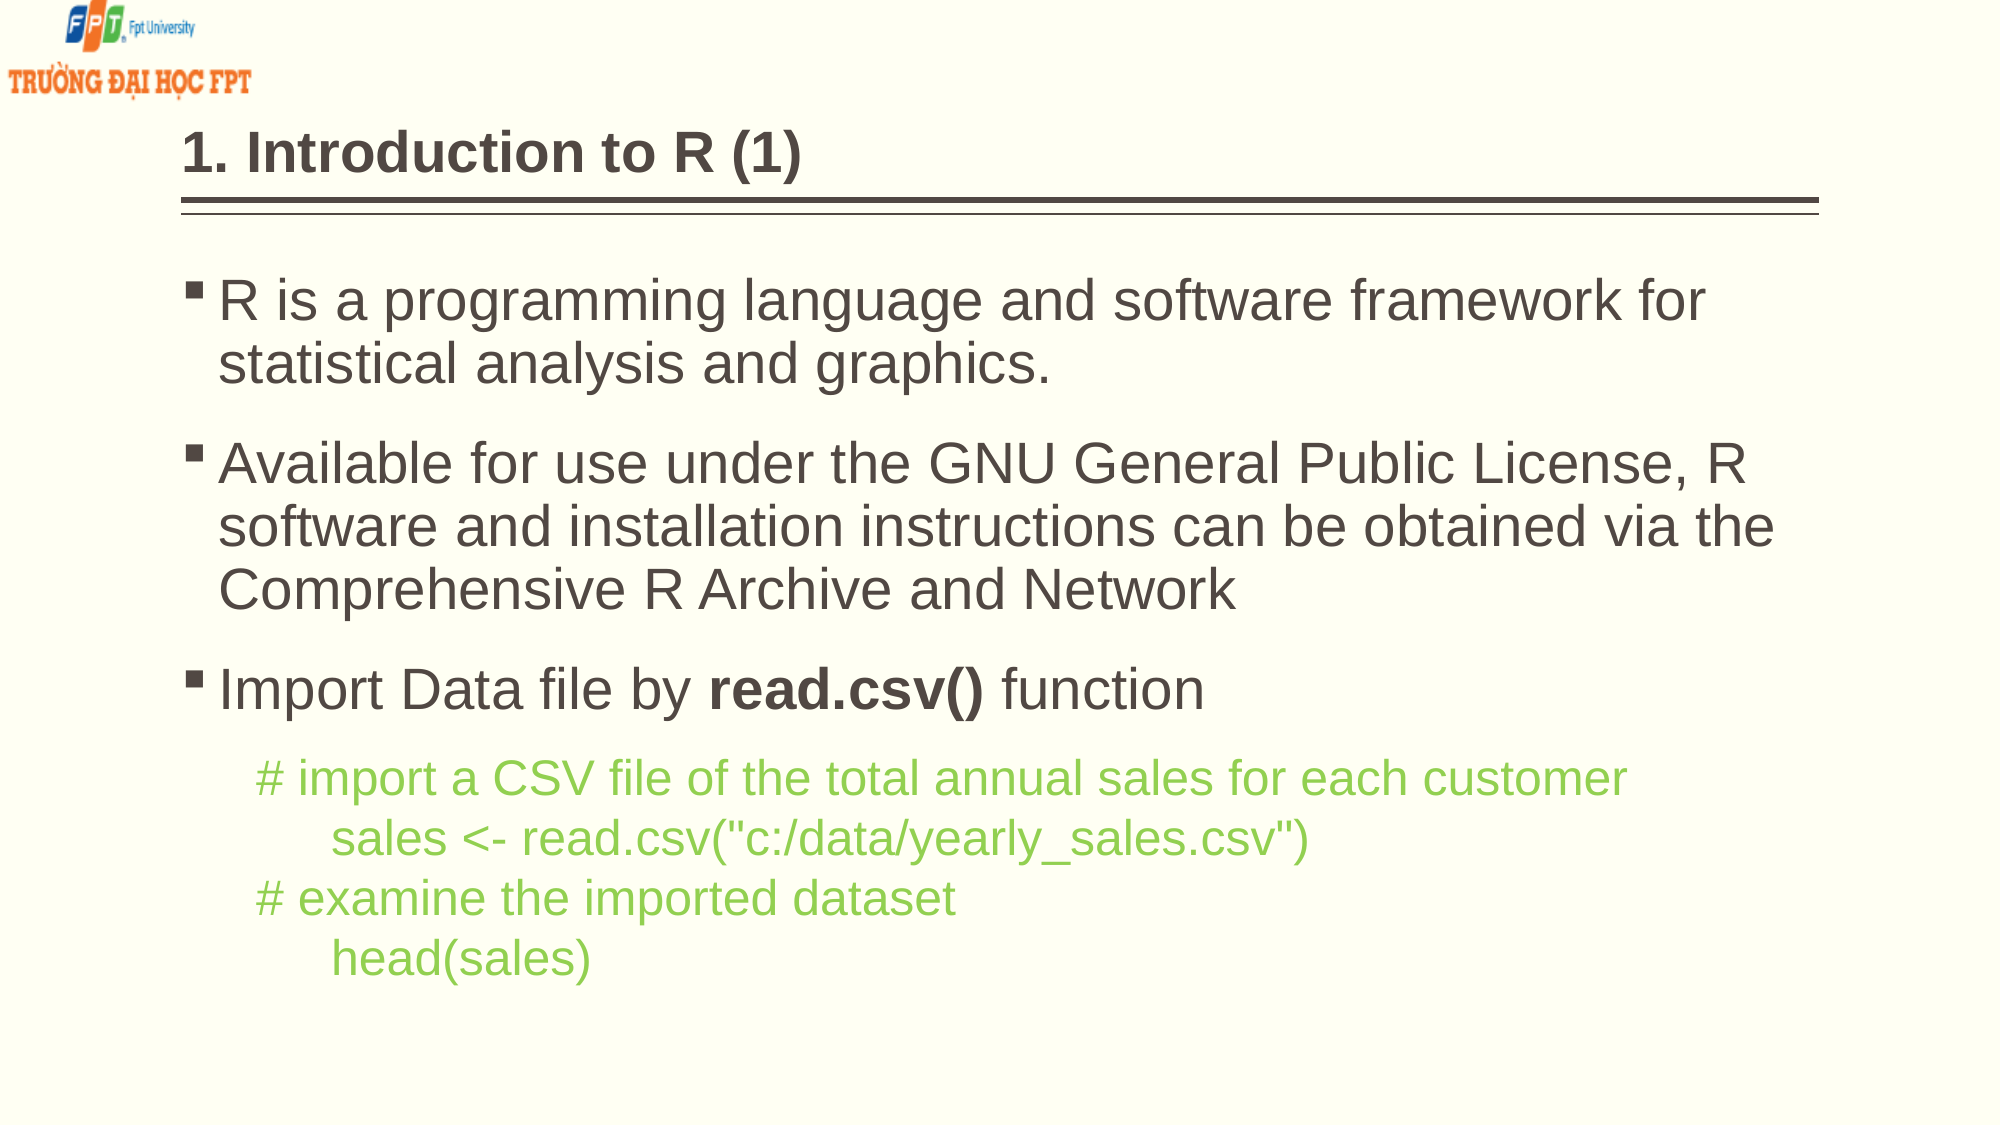

# 1. Introduction to R (1)
R is a programming language and software framework for statistical analysis and graphics.
Available for use under the GNU General Public License, R software and installation instructions can be obtained via the Comprehensive R Archive and Network
Import Data file by read.csv() function
# import a CSV file of the total annual sales for each customer
sales <- read.csv("c:/data/yearly_sales.csv")
# examine the imported dataset
head(sales)